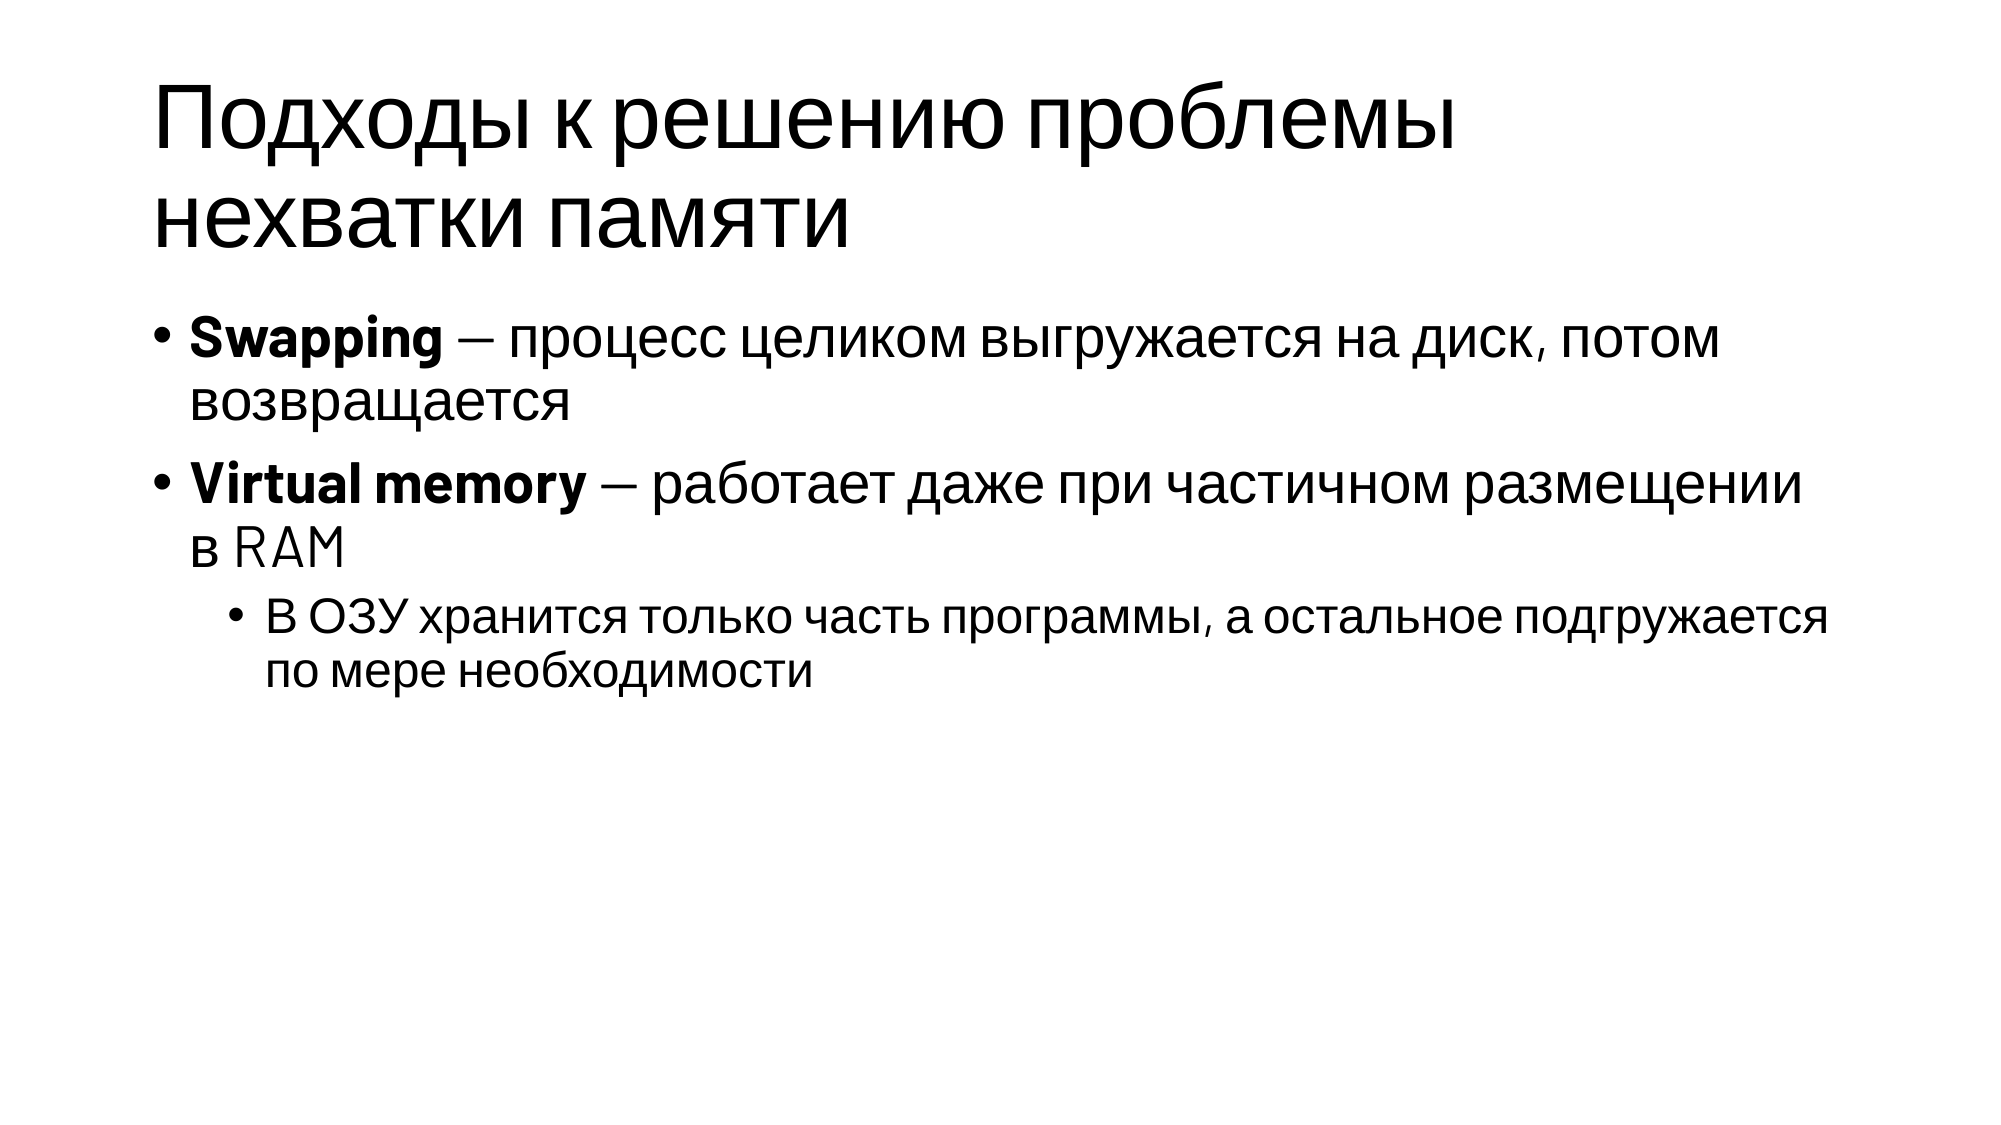

# Подходы к решению проблемы нехватки памяти
Swapping — процесс целиком выгружается на диск, потом возвращается
Virtual memory — работает даже при частичном размещении в RAM
В ОЗУ хранится только часть программы, а остальное подгружается по мере необходимости